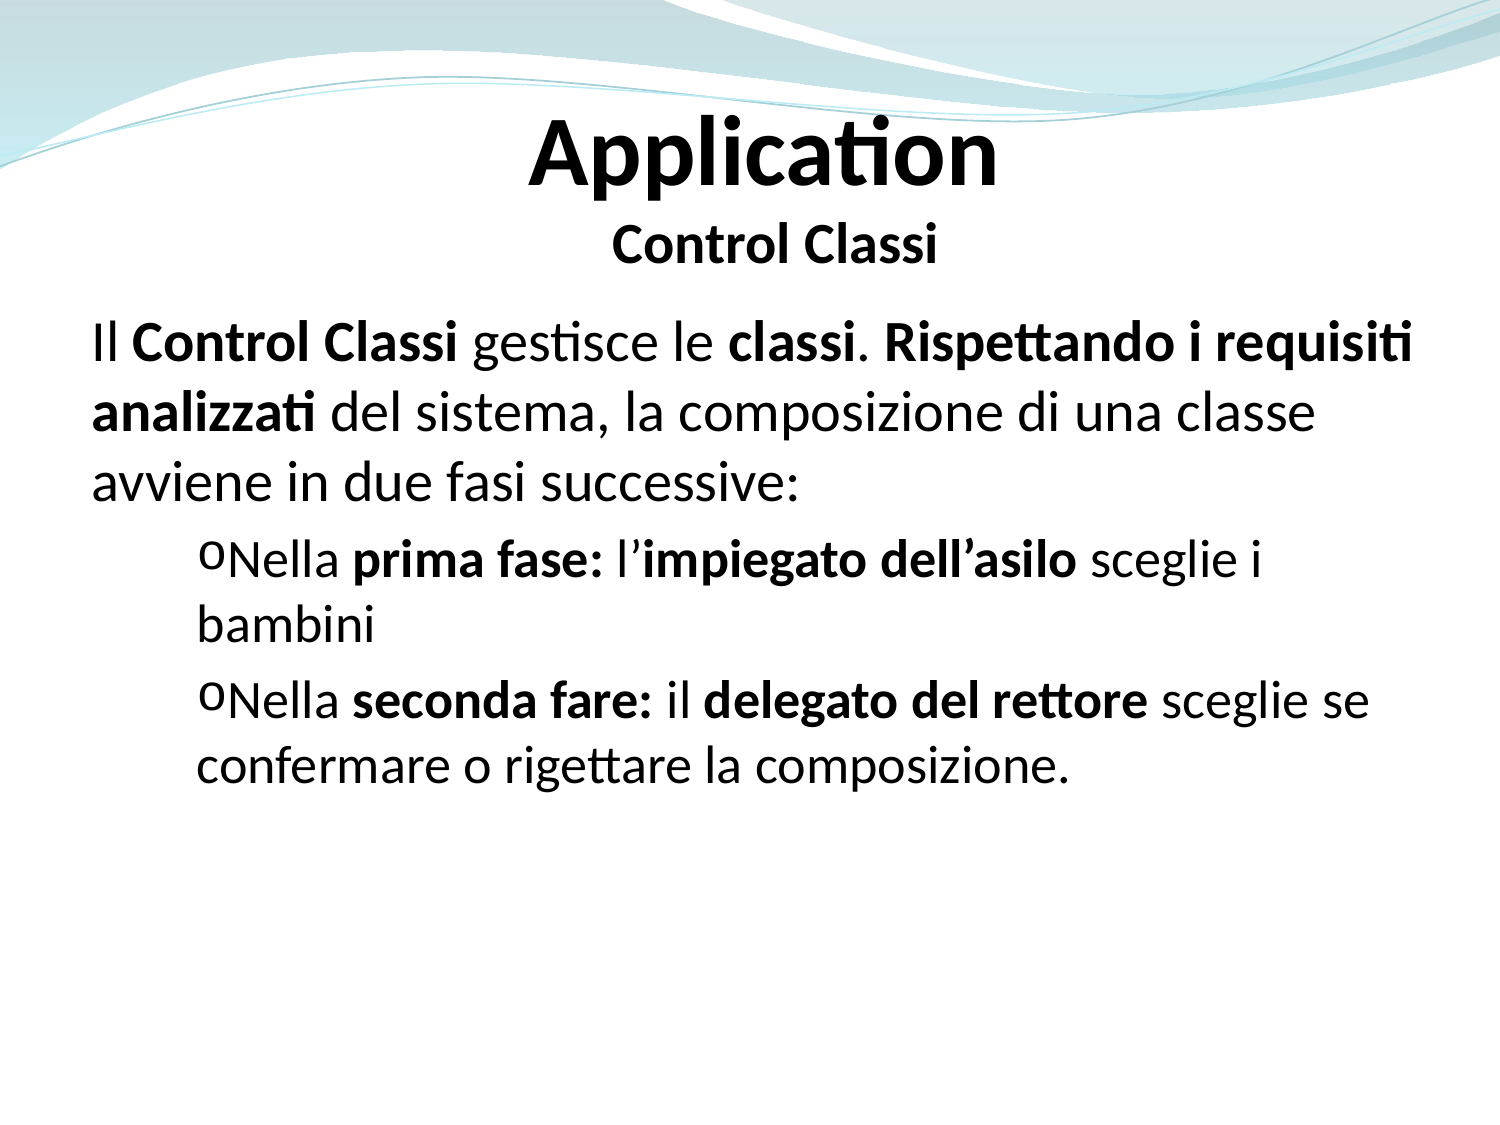

Application
Control Classi

Il Control Classi gestisce le classi. Rispettando i requisiti analizzati del sistema, la composizione di una classe avviene in due fasi successive:
Nella prima fase: l’impiegato dell’asilo sceglie i bambini
Nella seconda fare: il delegato del rettore sceglie se confermare o rigettare la composizione.